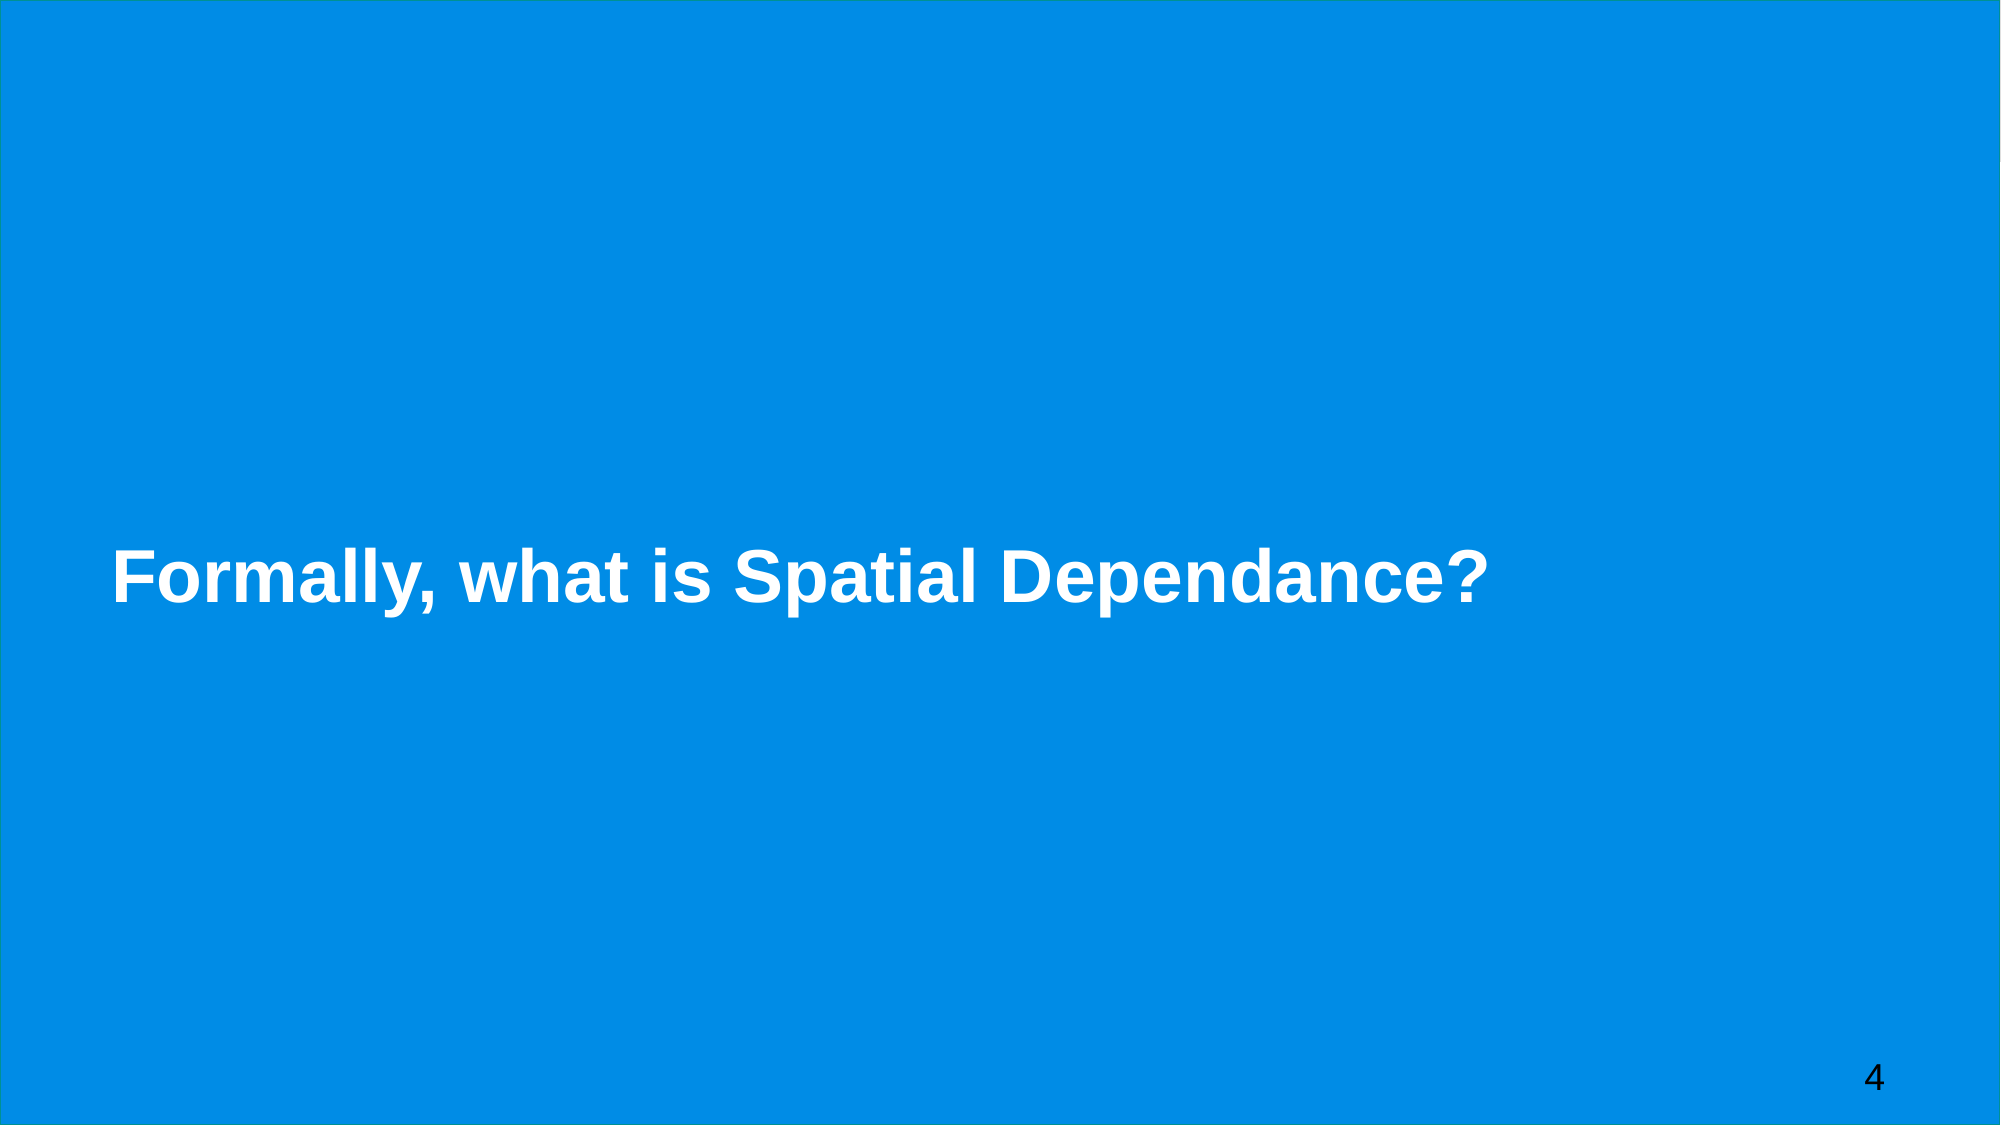

# Formally, what is Spatial Dependance?
4